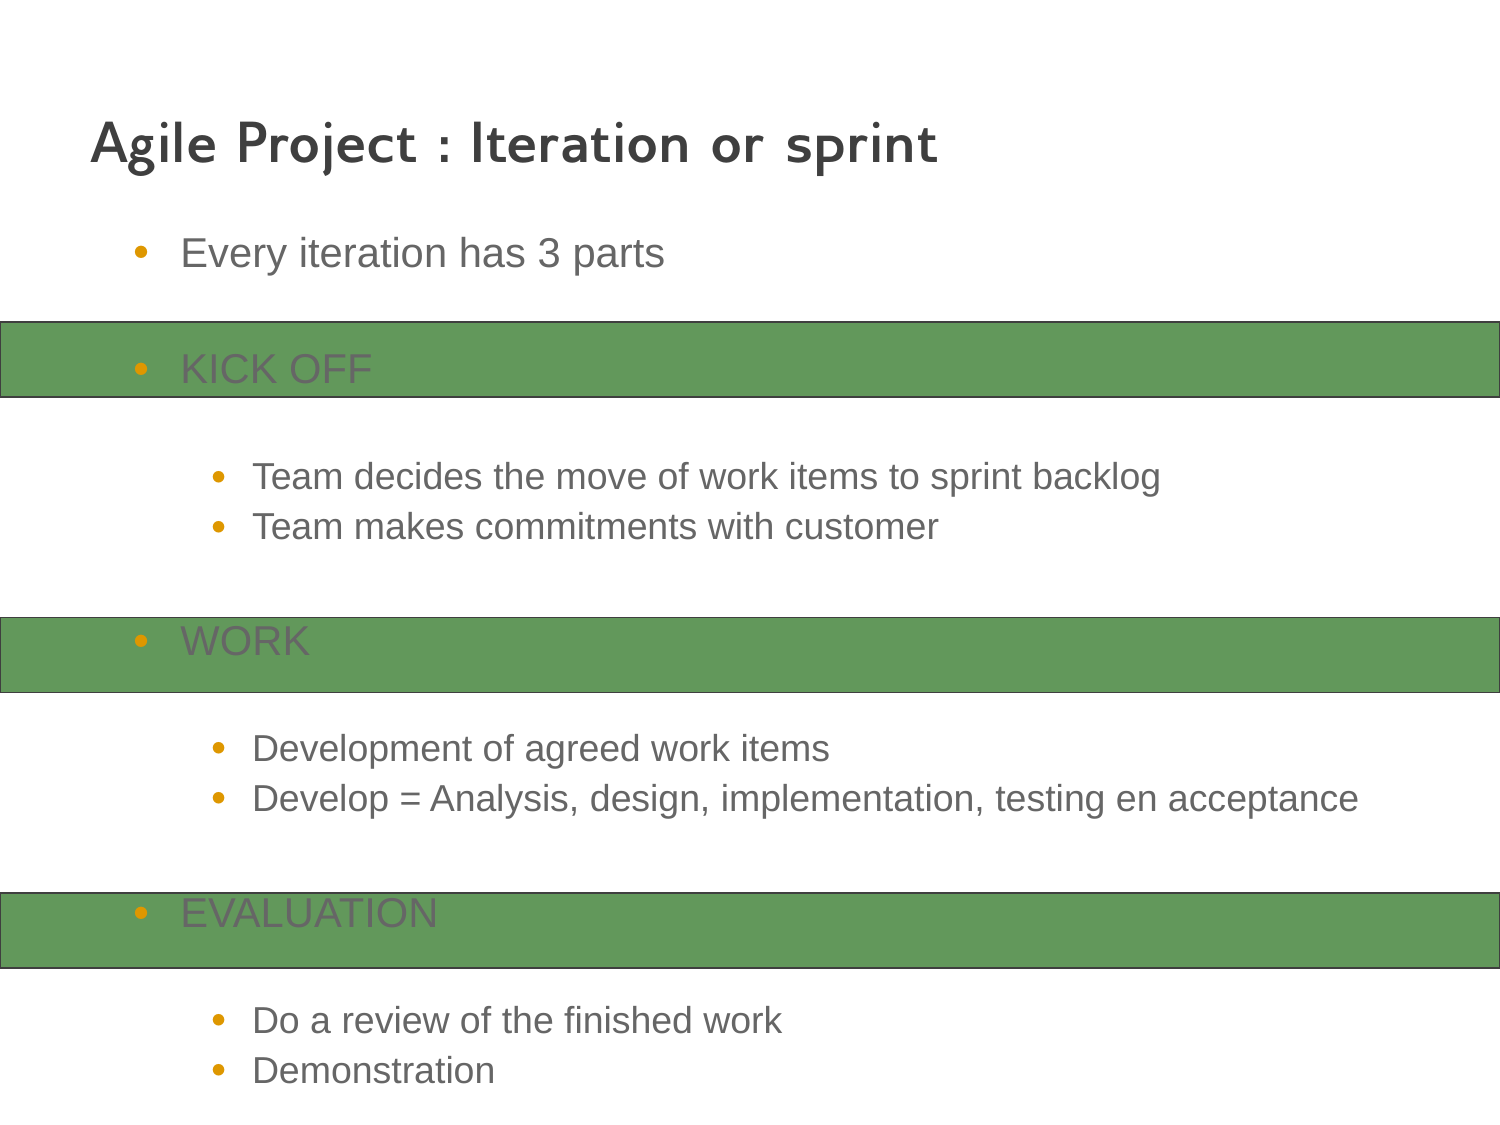

# Agile Project : Iteration or sprint
Every iteration has 3 parts

KICK OFF

Team decides the move of work items to sprint backlog
Team makes commitments with customer

WORK

Development of agreed work items
Develop = Analysis, design, implementation, testing en acceptance

EVALUATION

Do a review of the finished work
Demonstration